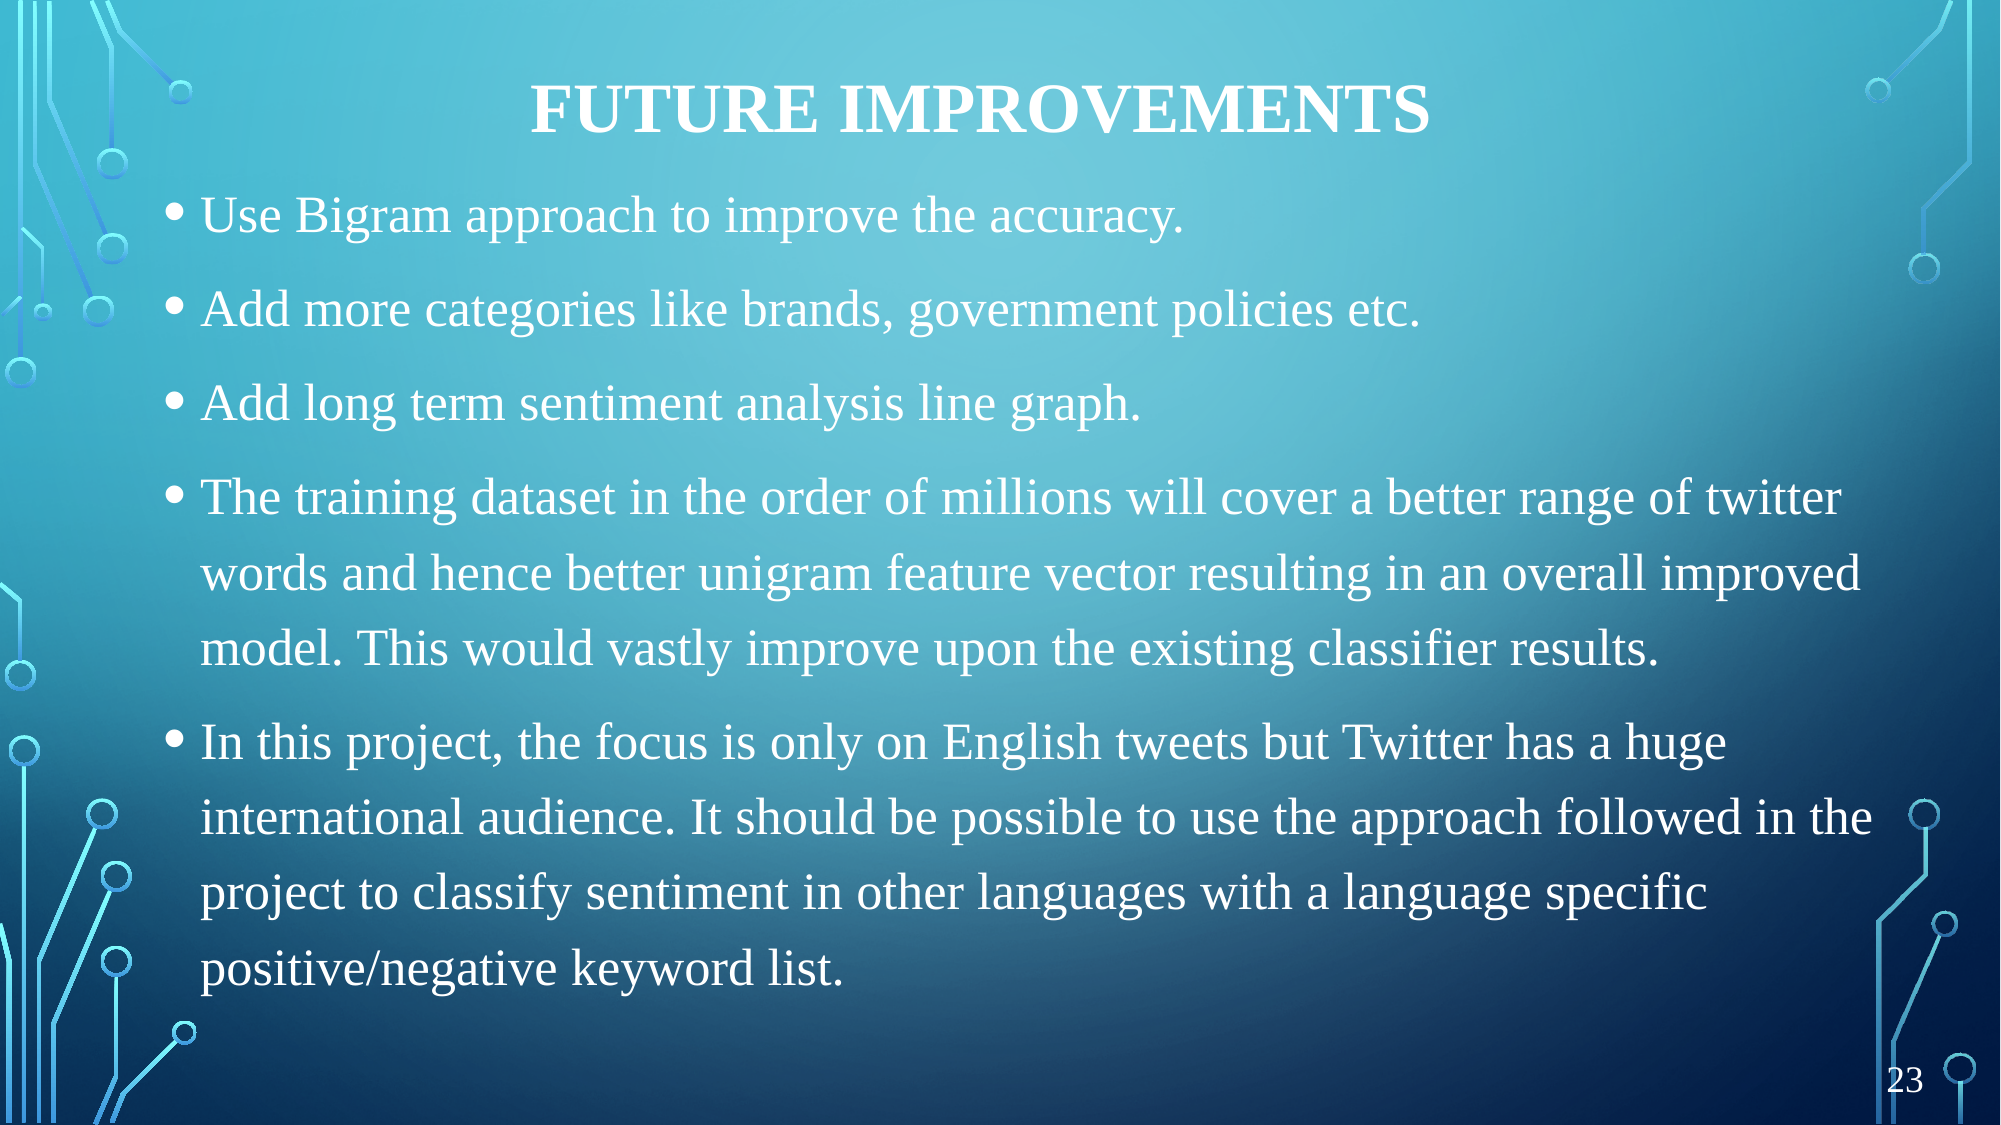

# FUTURE IMPROVEMENTS
Use Bigram approach to improve the accuracy.
Add more categories like brands, government policies etc.
Add long term sentiment analysis line graph.
The training dataset in the order of millions will cover a better range of twitter words and hence better unigram feature vector resulting in an overall improved model. This would vastly improve upon the existing classifier results.
In this project, the focus is only on English tweets but Twitter has a huge international audience. It should be possible to use the approach followed in the project to classify sentiment in other languages with a language specific positive/negative keyword list.

23